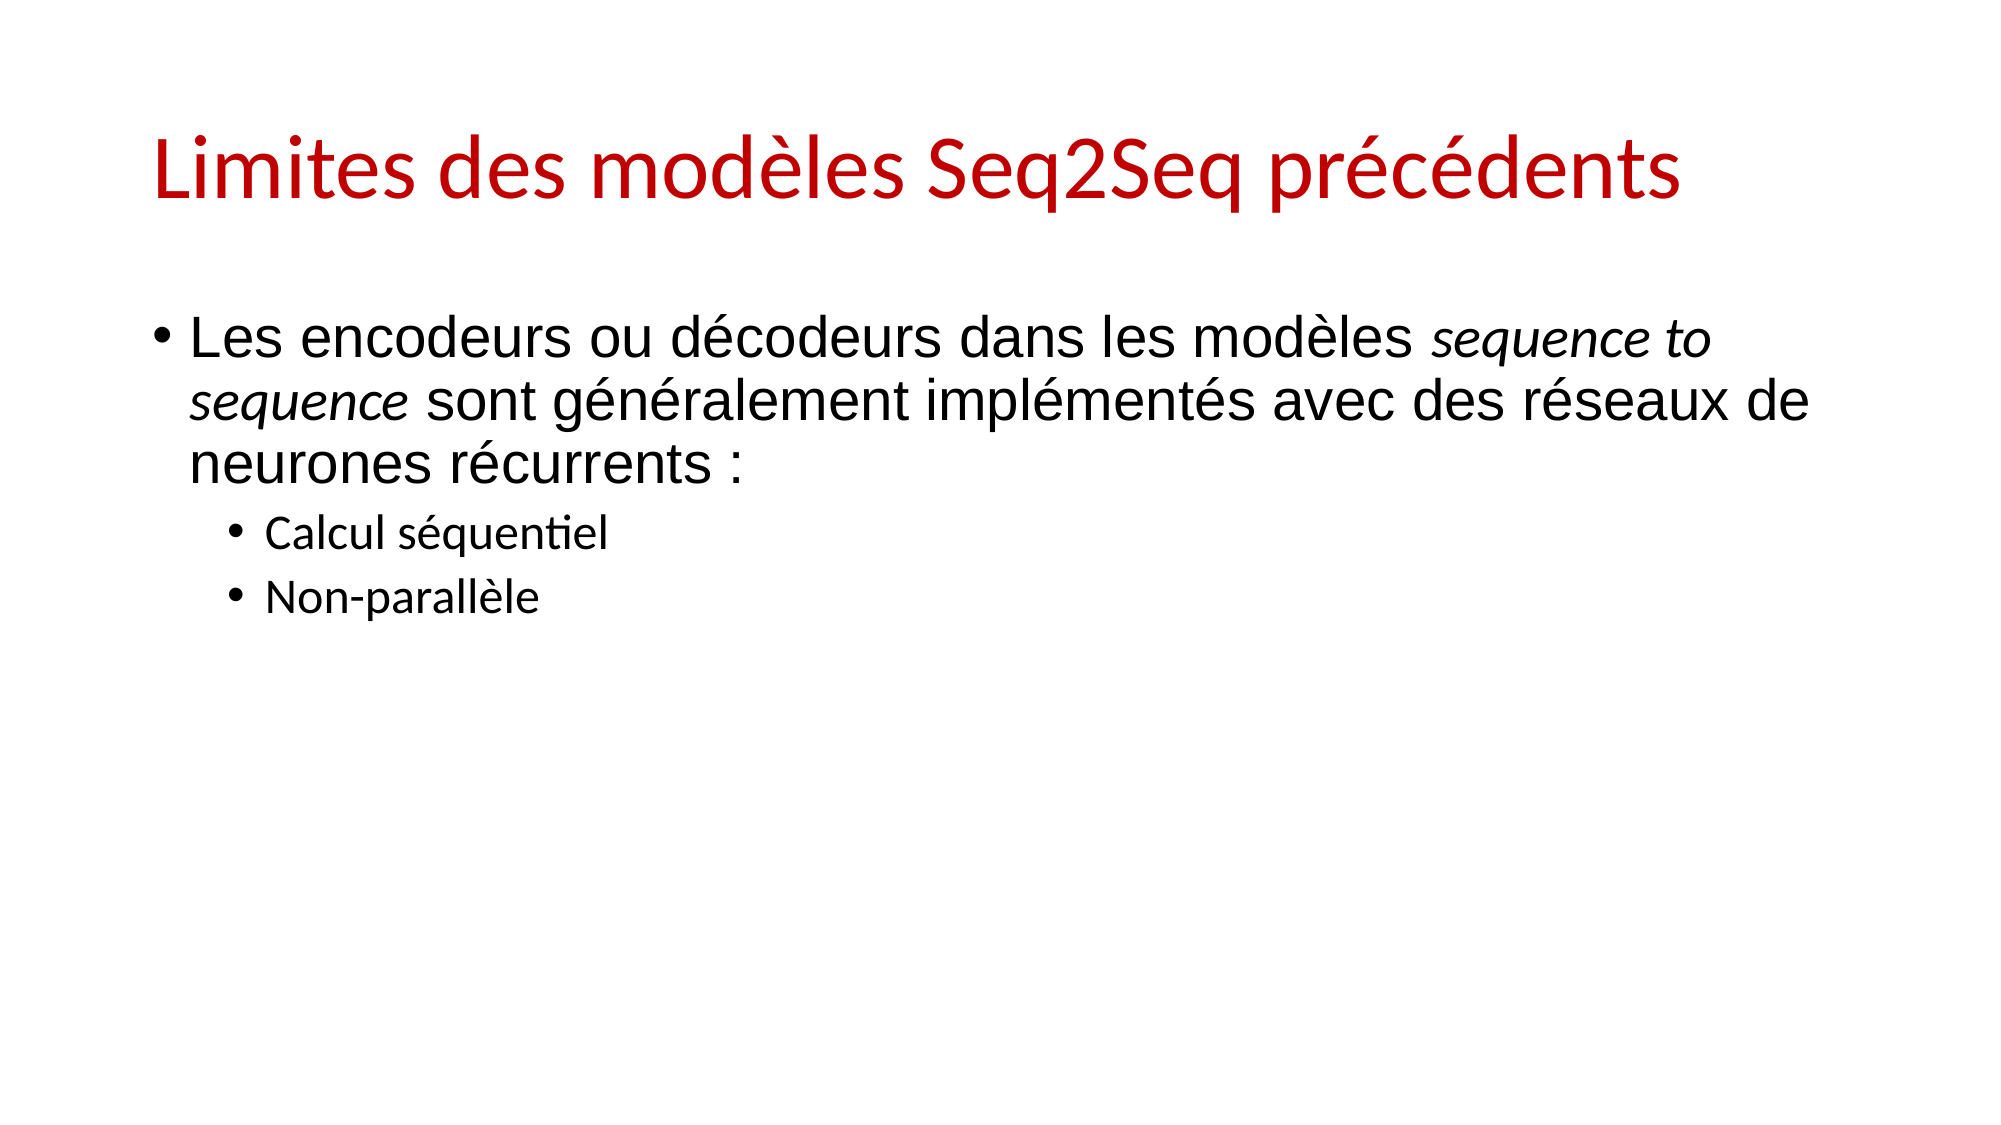

# Limites des modèles Seq2Seq précédents
Les encodeurs ou décodeurs dans les modèles sequence to sequence sont généralement implémentés avec des réseaux de neurones récurrents :
Calcul séquentiel
Non-parallèle